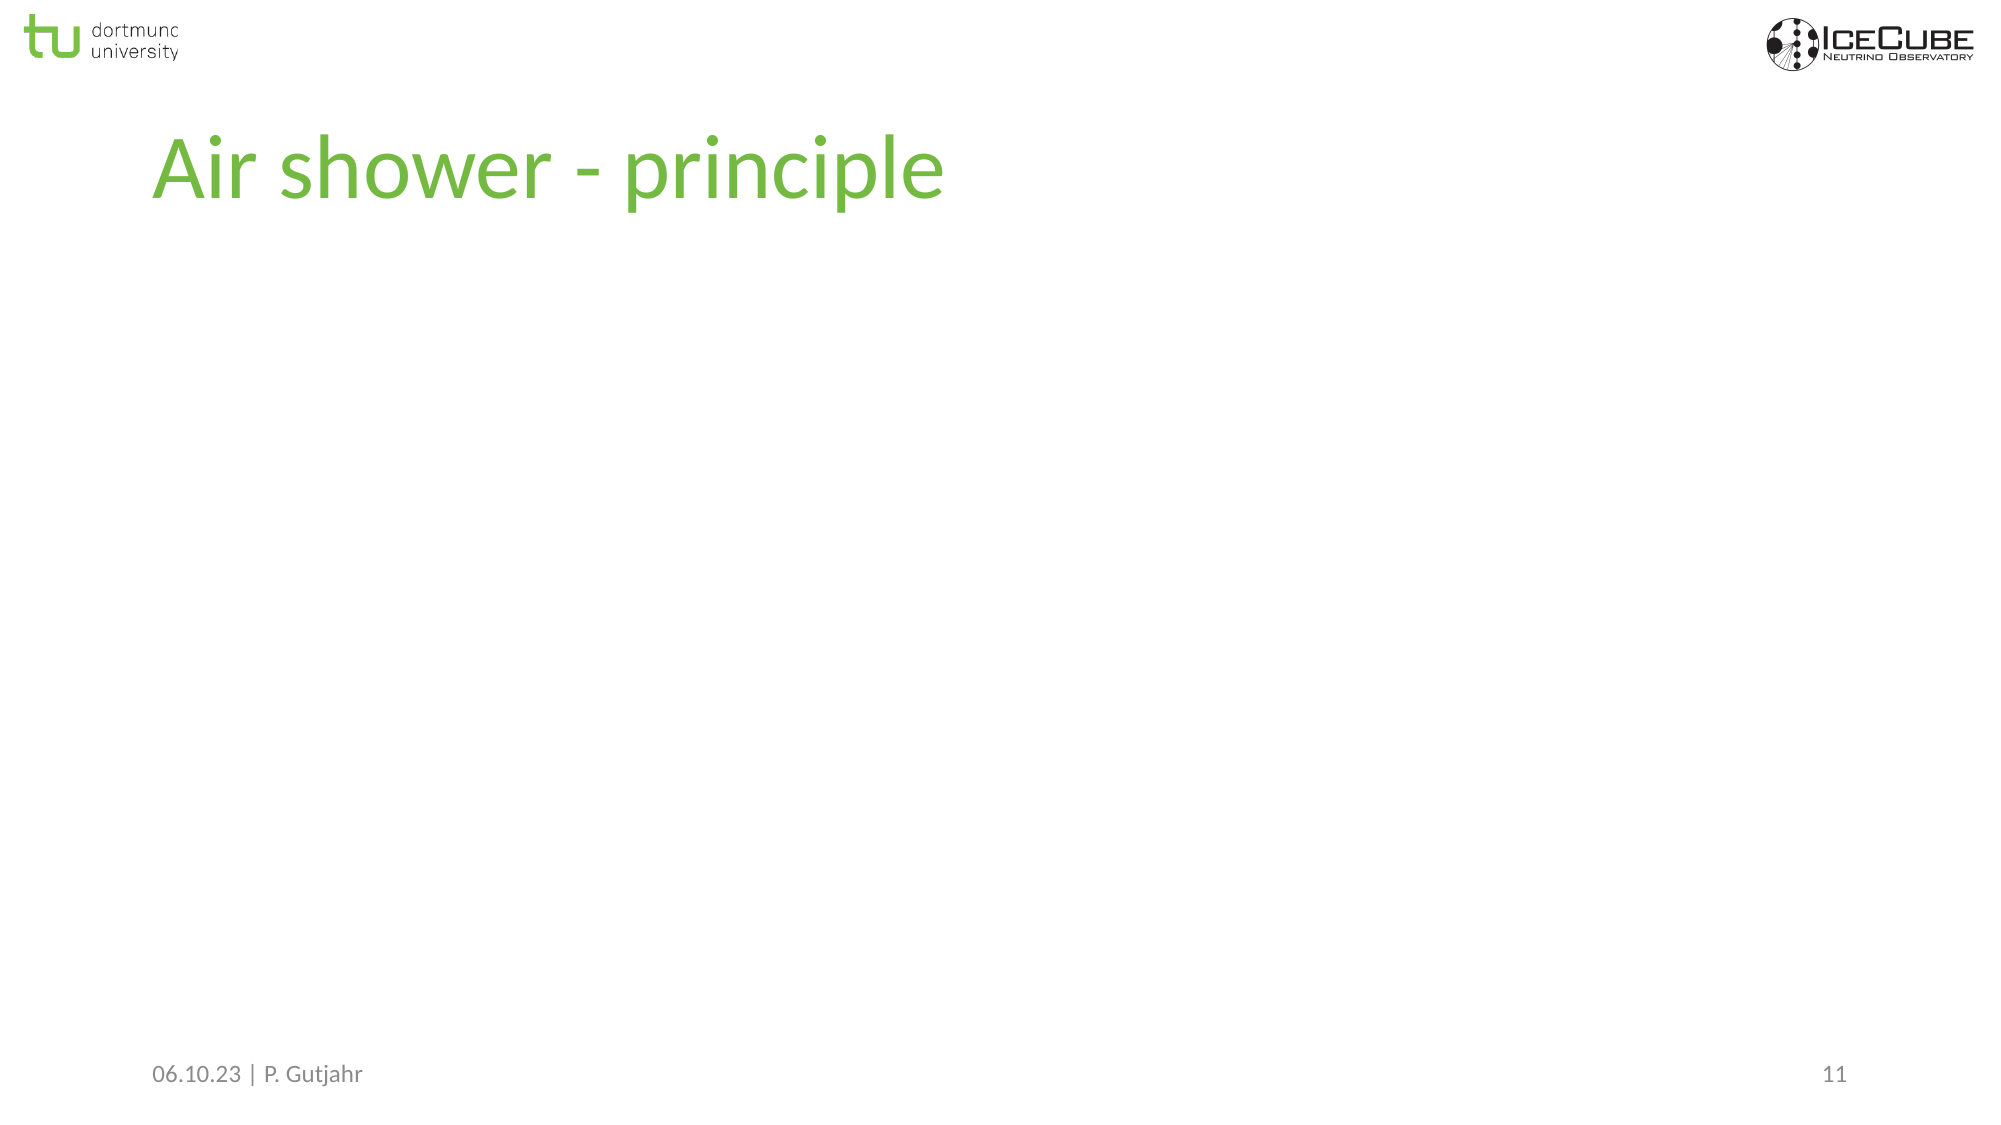

# Air shower - principle

06.10.23 | P. Gutjahr
11